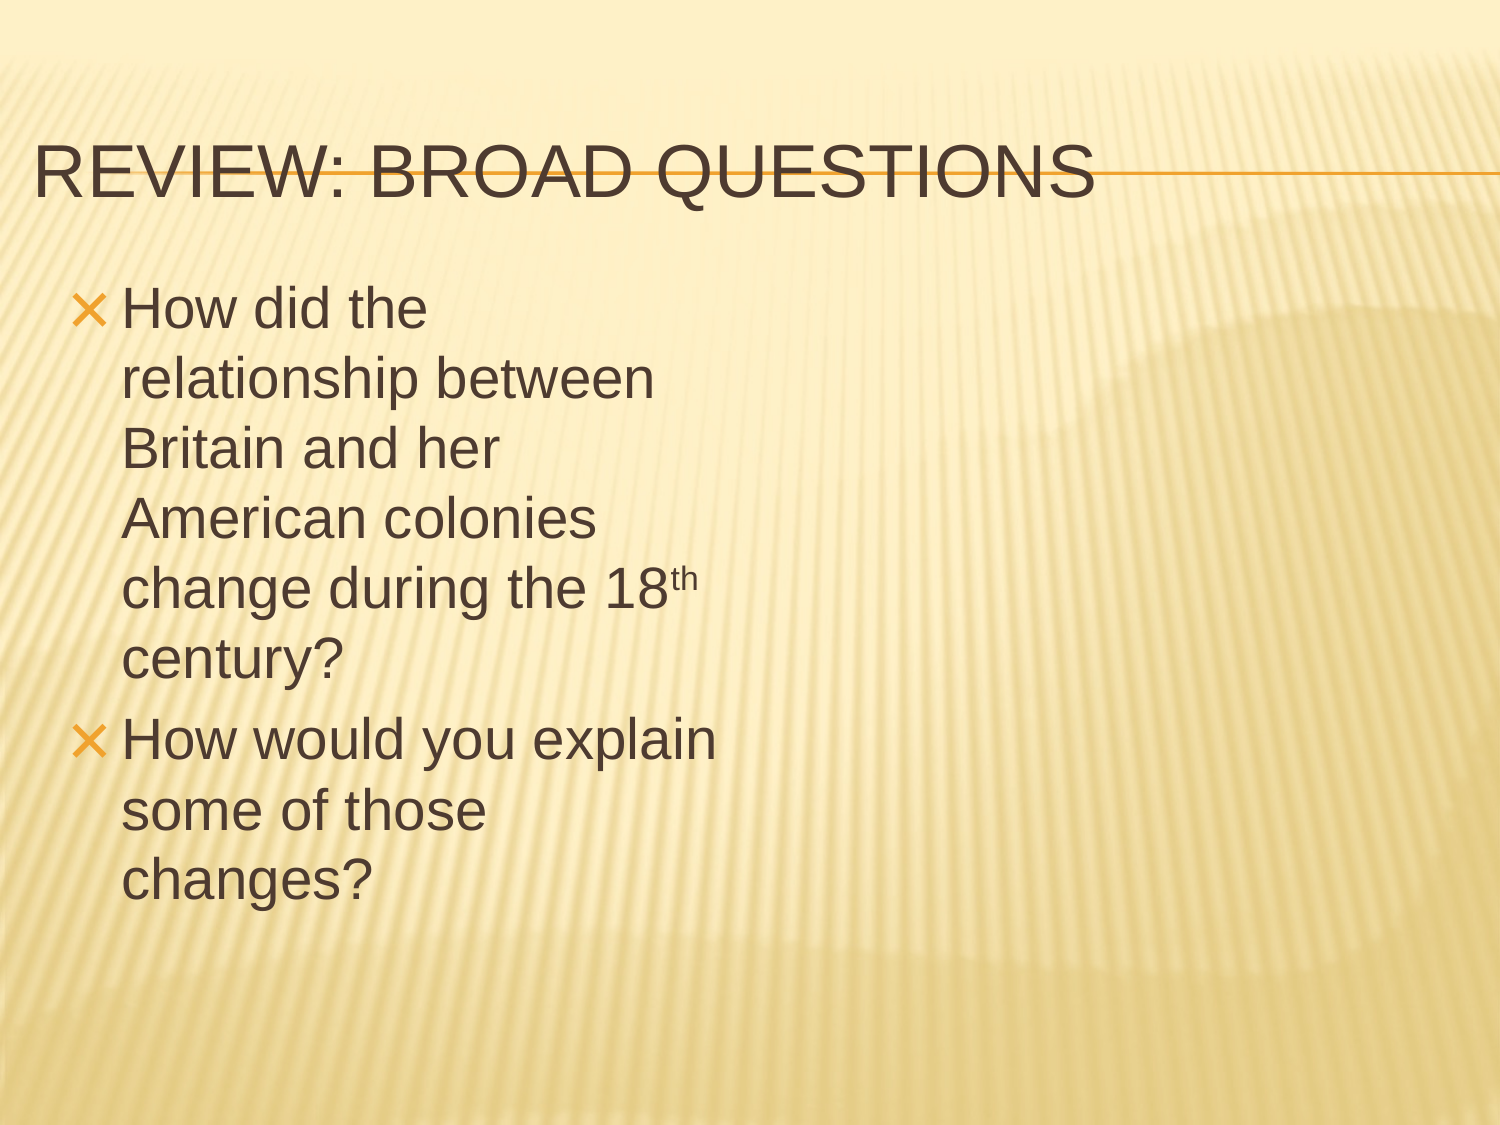

REVIEW: BROAD QUESTIONS
How did the relationship between Britain and her American colonies change during the 18th century?
How would you explain some of those changes?